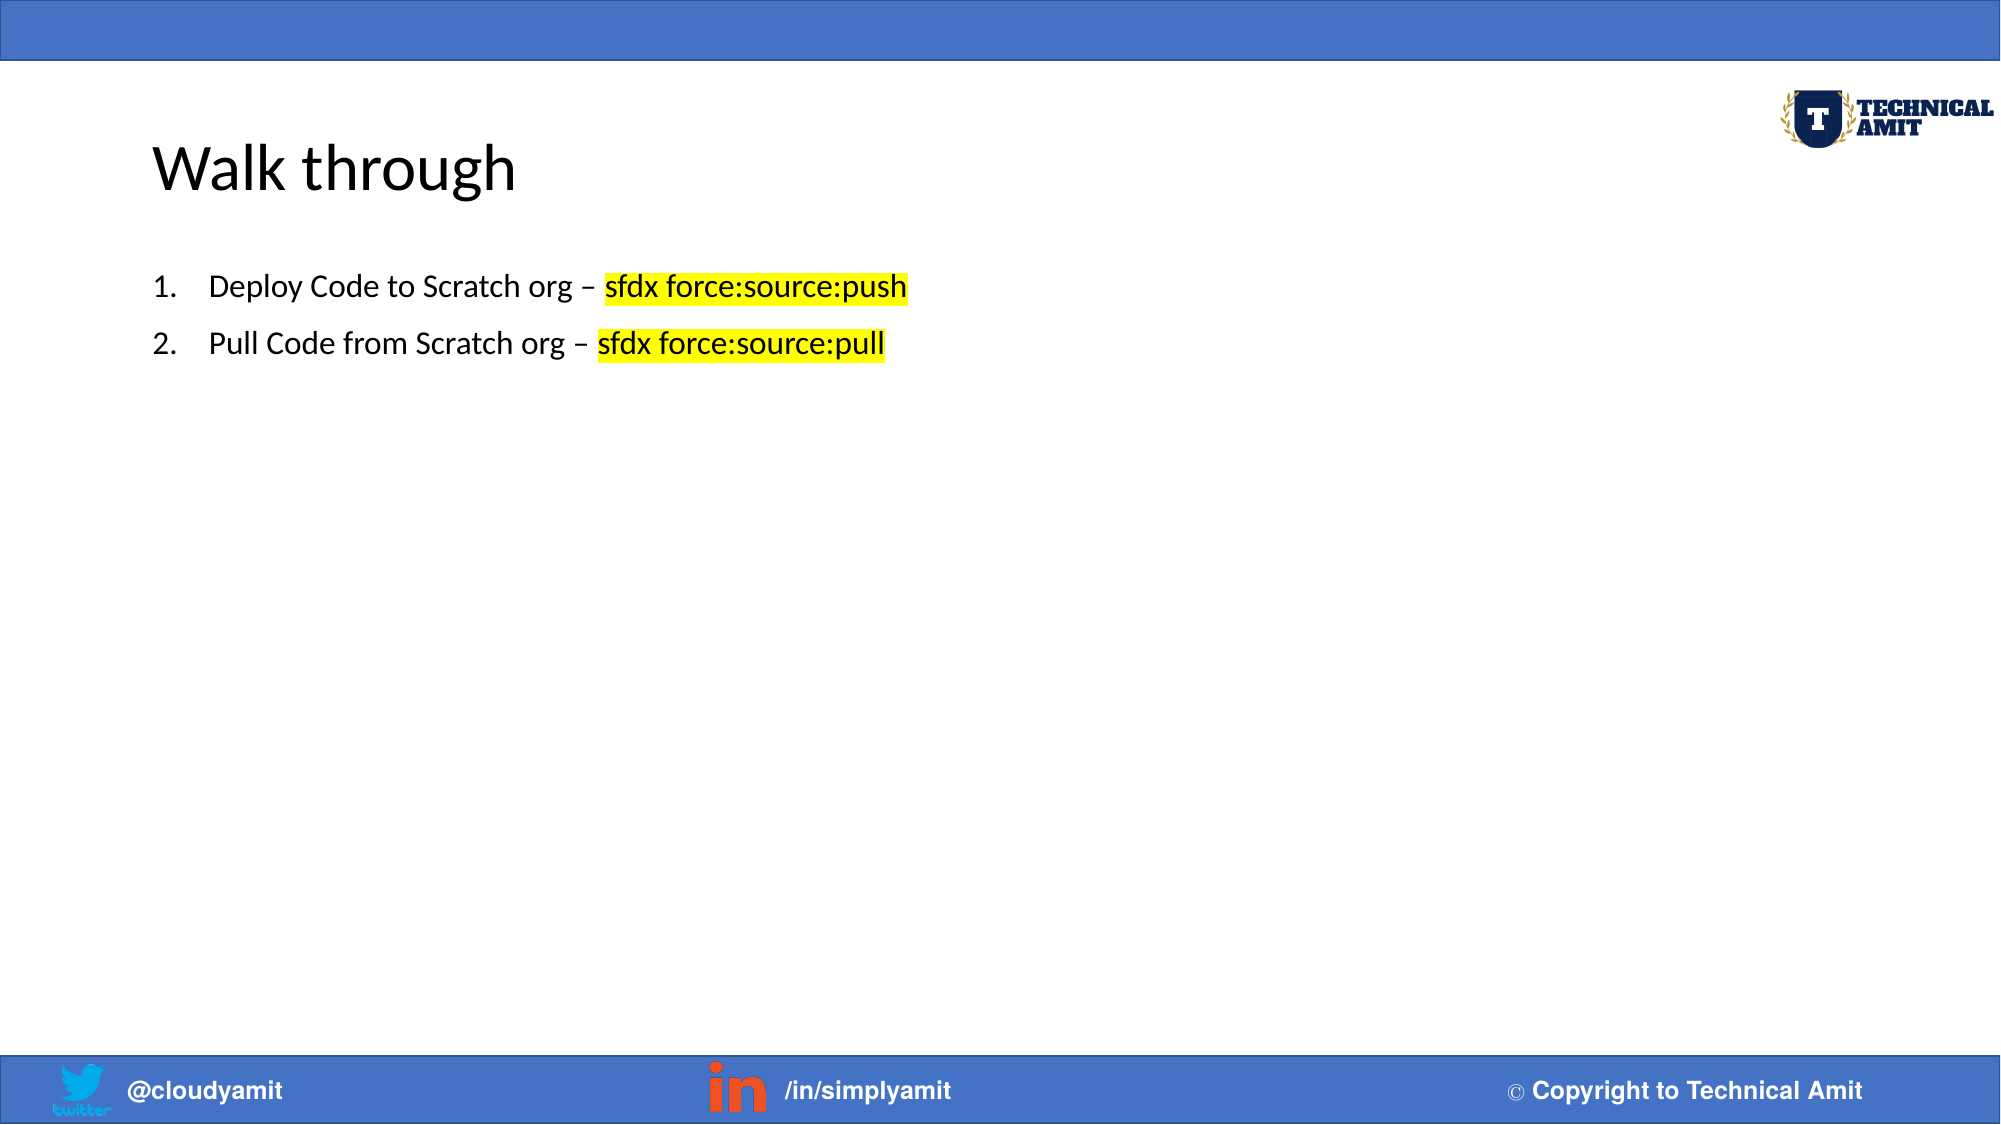

# Walk through
Deploy Code to Scratch org – sfdx force:source:push
Pull Code from Scratch org – sfdx force:source:pull